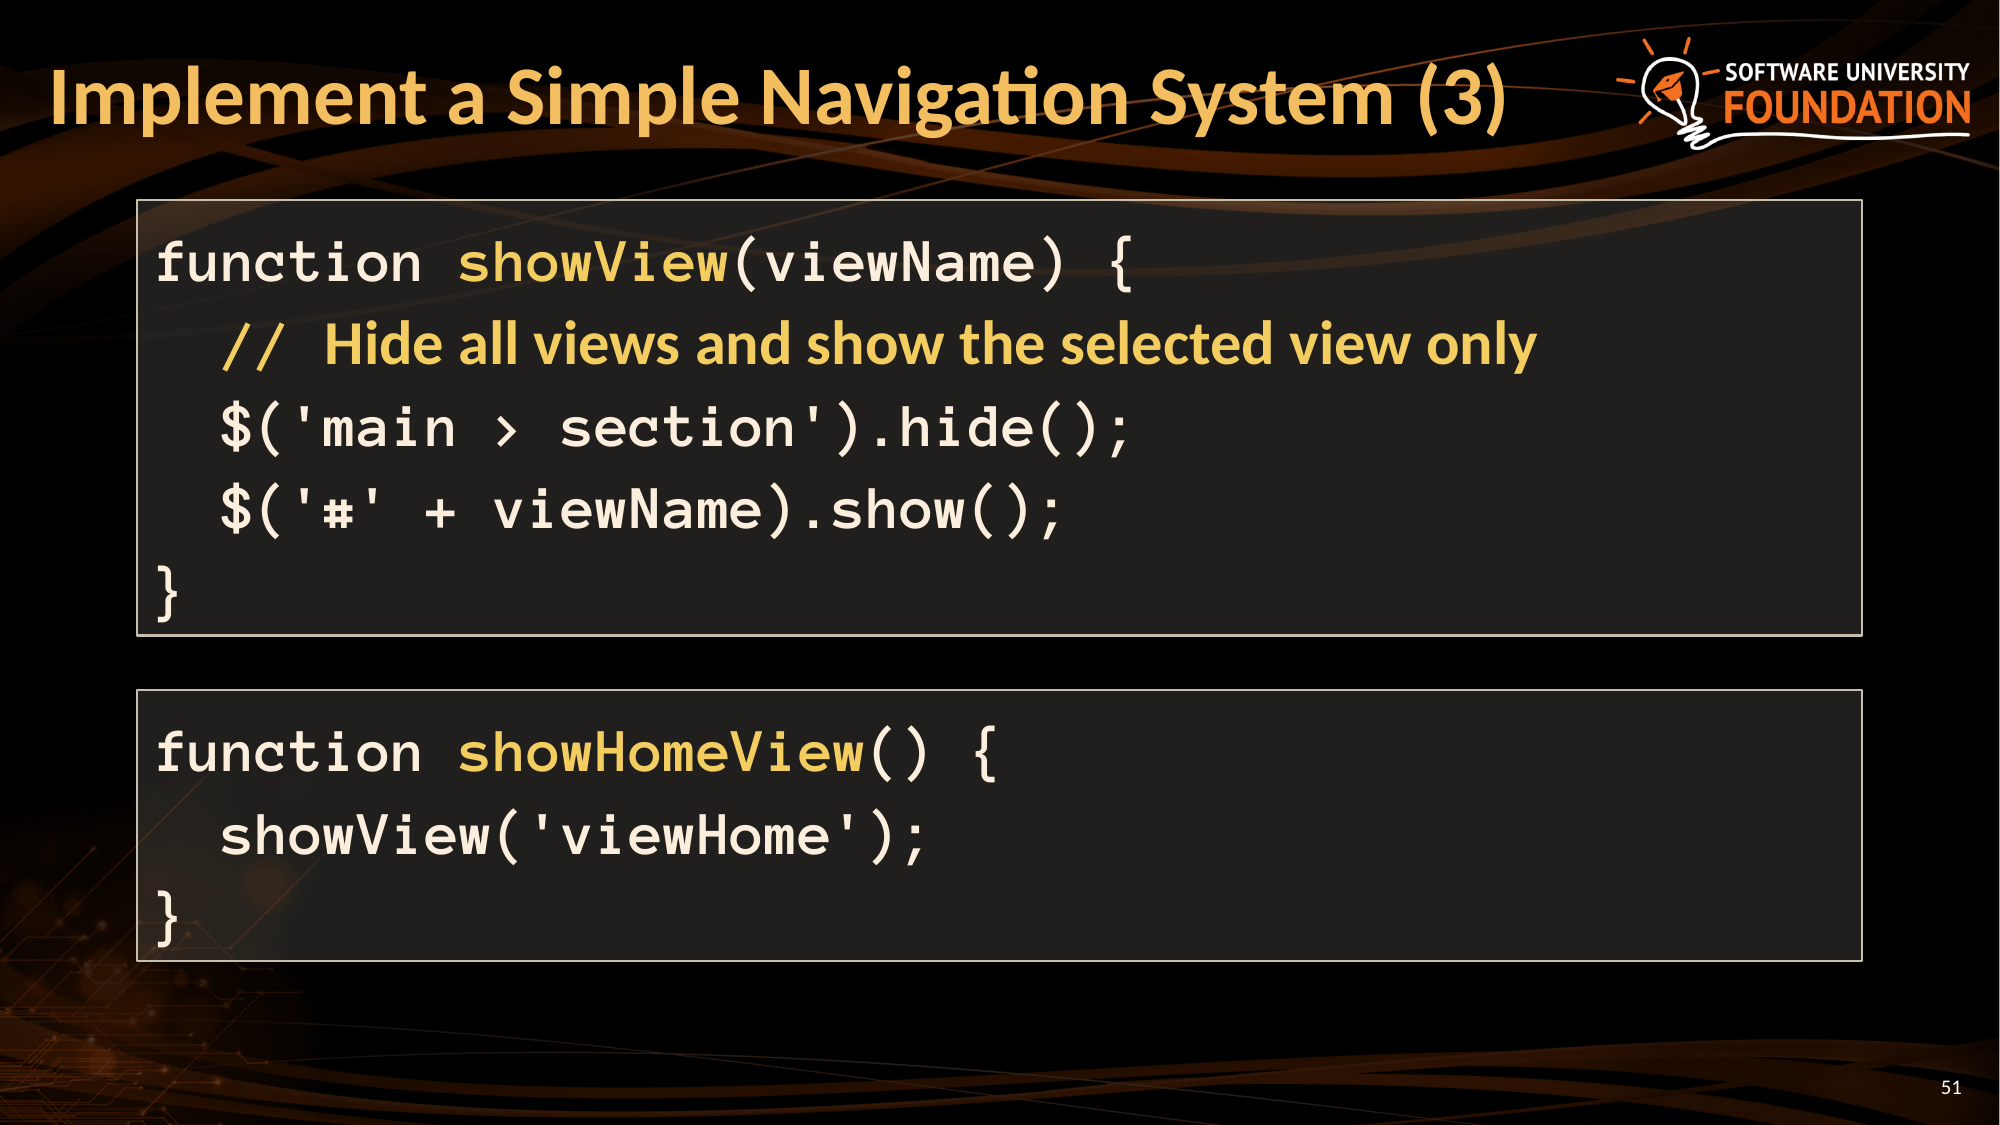

# Implement a Simple Navigation System (3)
function showView(viewName) {
  // Hide all views and show the selected view only
  $('main > section').hide();
  $('#' + viewName).show();
}
function showHomeView() {
  showView('viewHome');
}
51